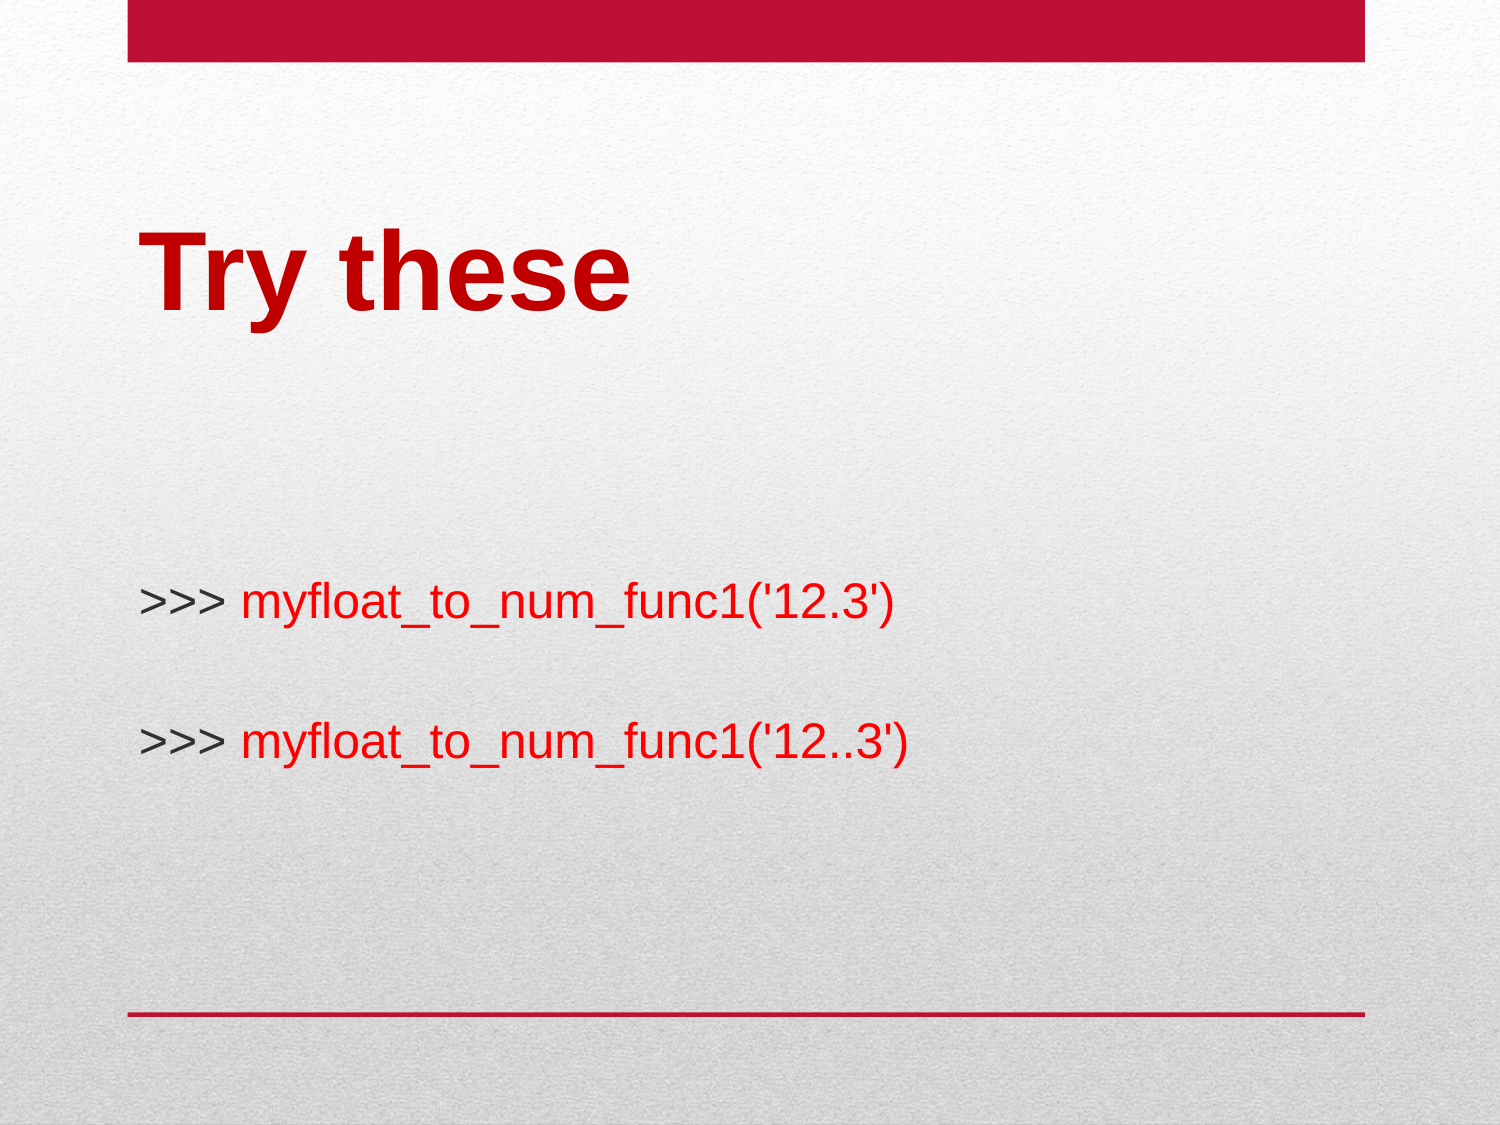

# Try these
>>> myfloat_to_num_func1('12.3')

>>> myfloat_to_num_func1('12..3')